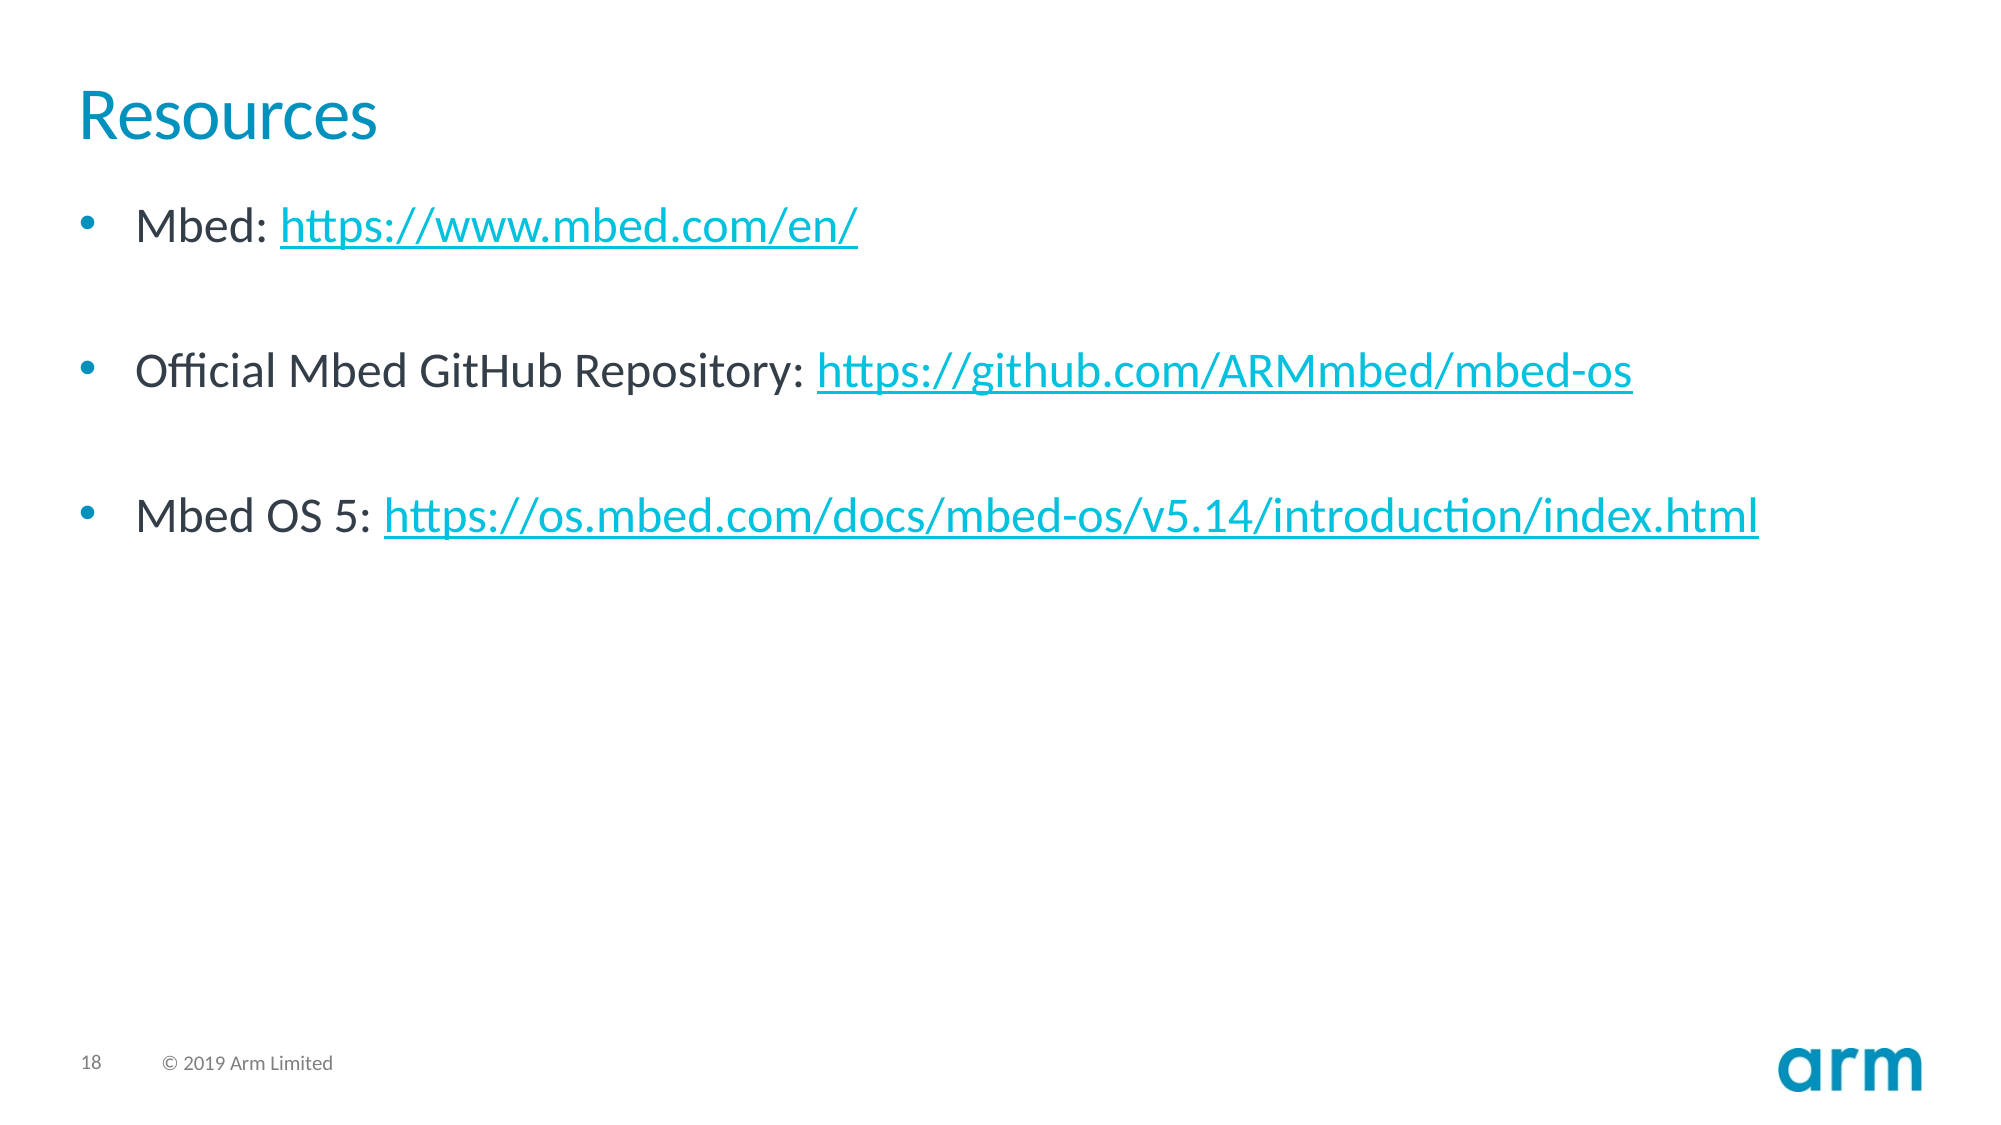

# Resources
Mbed: https://www.mbed.com/en/

Official Mbed GitHub Repository: https://github.com/ARMmbed/mbed-os

Mbed OS 5: https://os.mbed.com/docs/mbed-os/v5.14/introduction/index.html